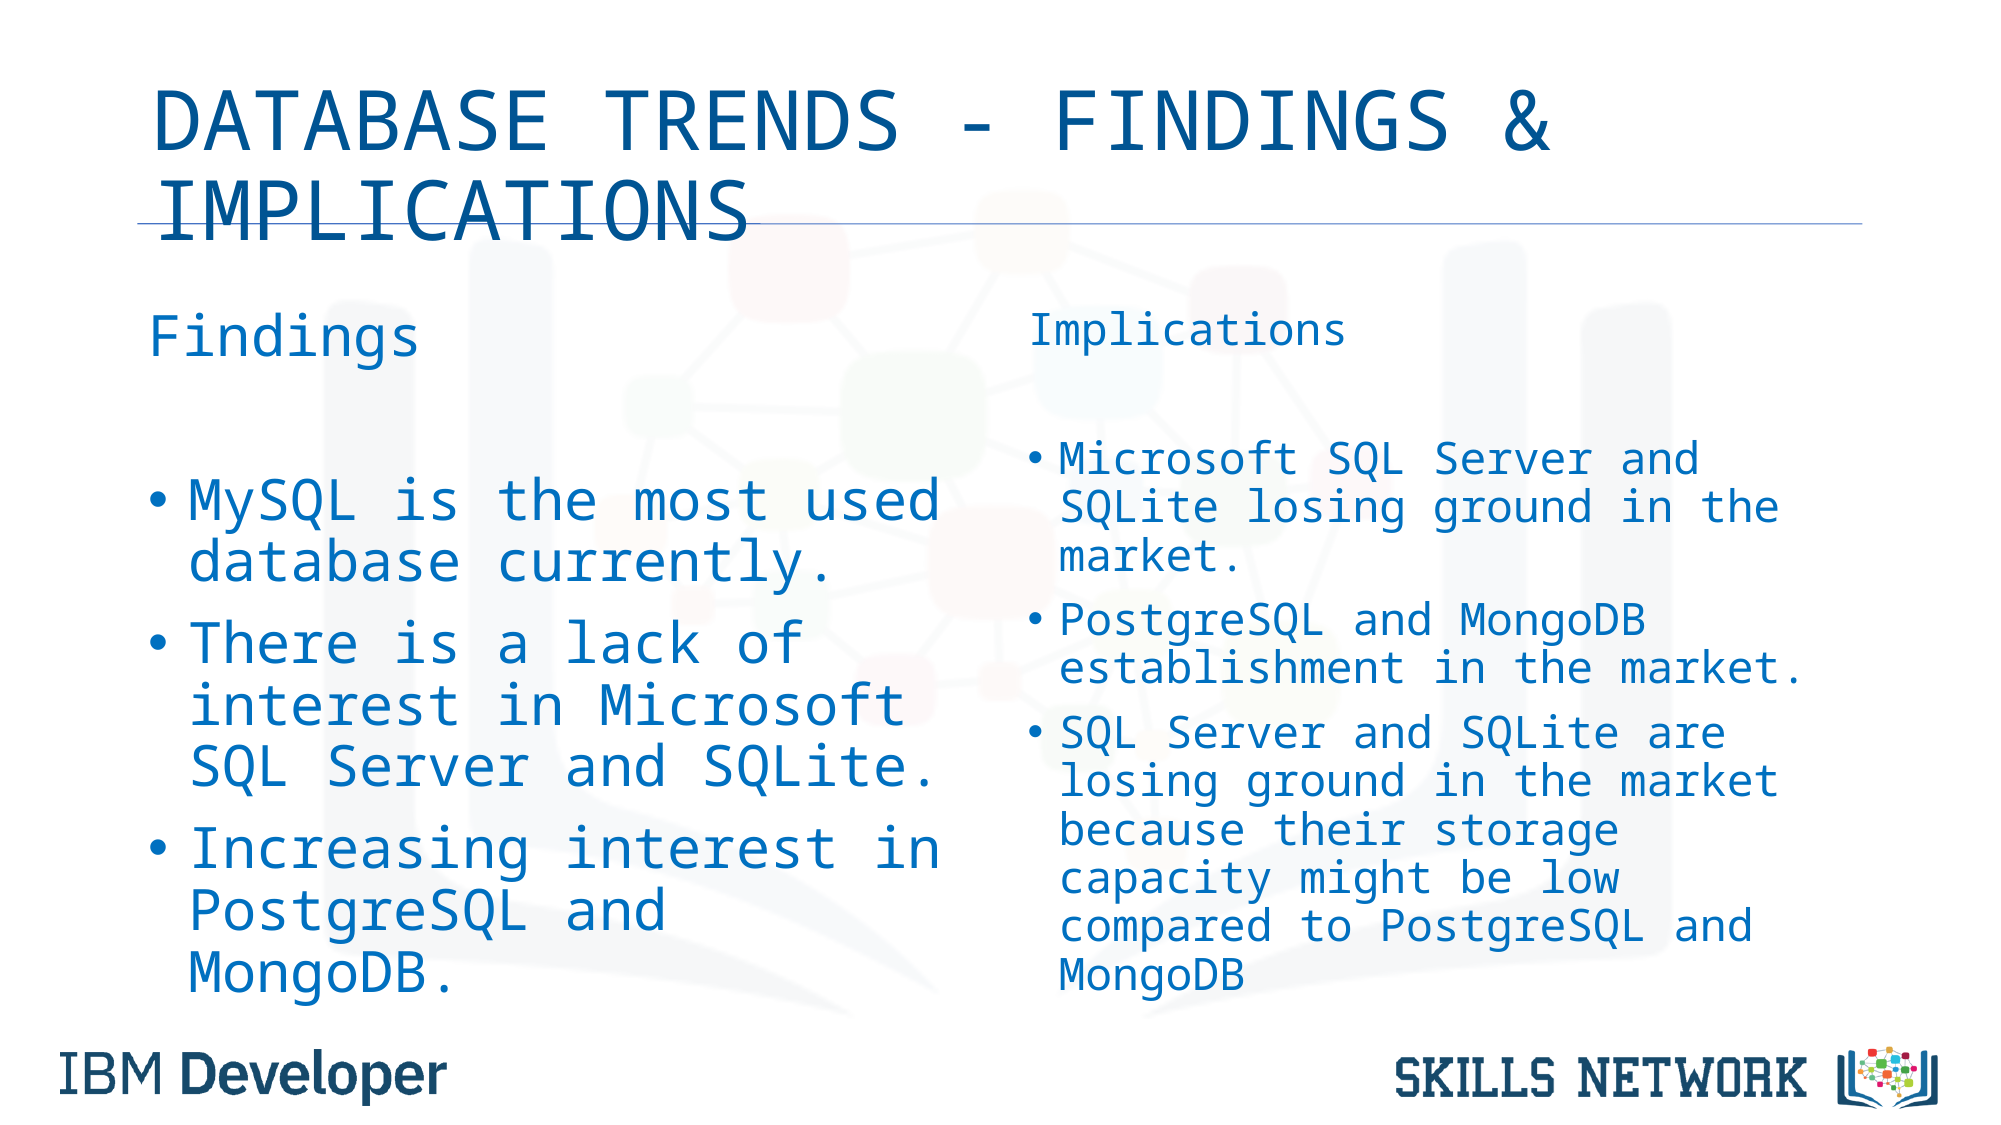

# DATABASE TRENDS - FINDINGS & IMPLICATIONS
Findings

MySQL is the most used database currently.
There is a lack of interest in Microsoft SQL Server and SQLite.
Increasing interest in PostgreSQL and MongoDB.
Implications

Microsoft SQL Server and SQLite losing ground in the market.
PostgreSQL and MongoDB establishment in the market.
SQL Server and SQLite are losing ground in the market because their storage capacity might be low compared to PostgreSQL and MongoDB